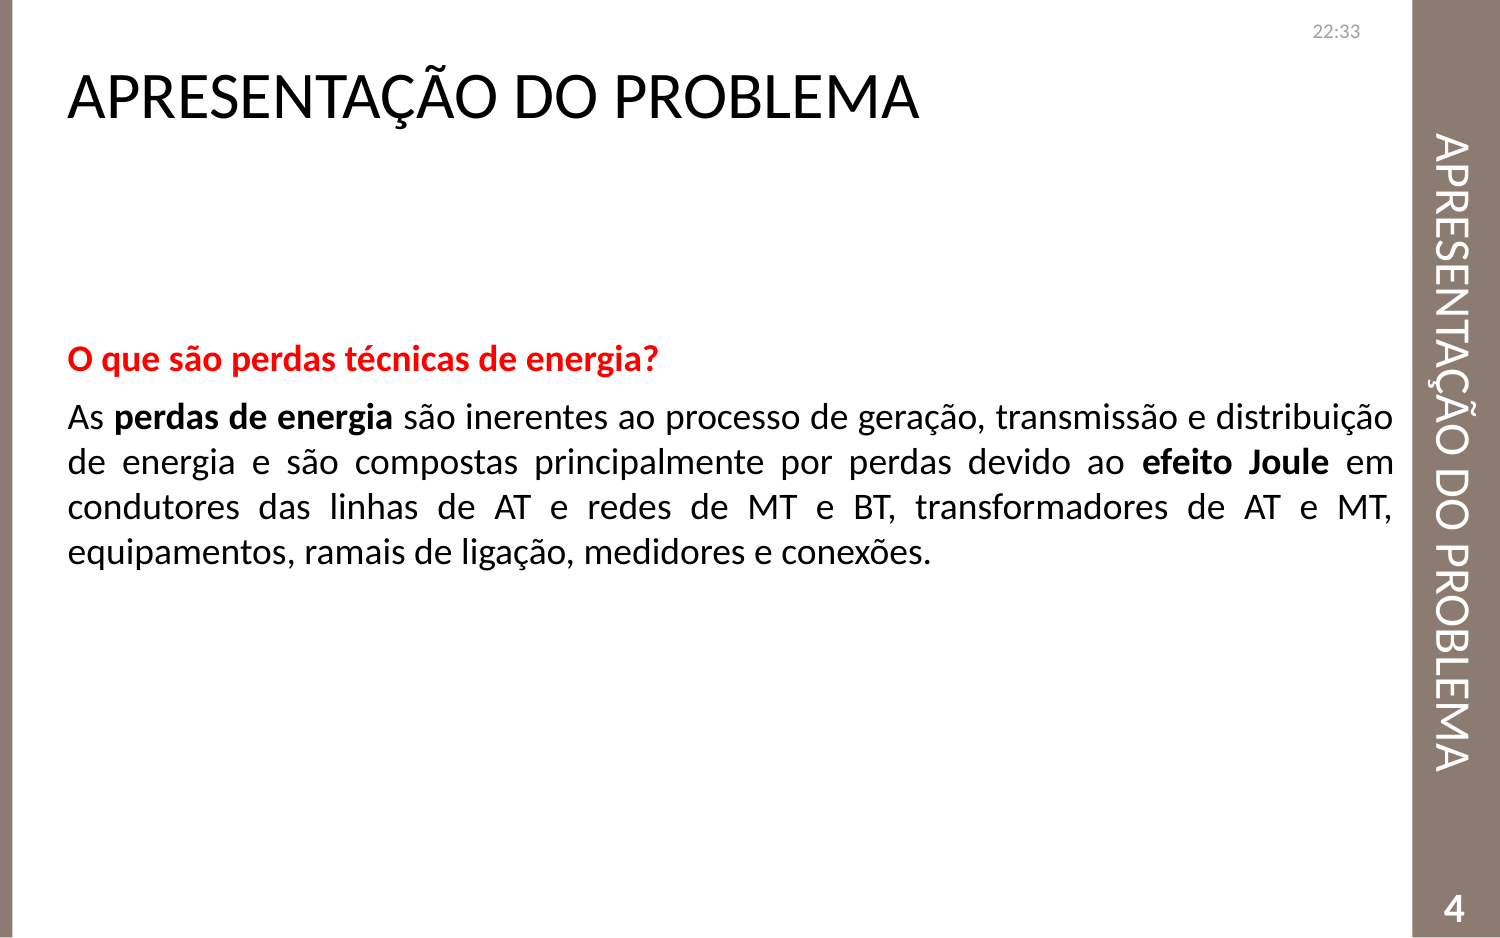

Apresentação do Problema
22:33
# Apresentação do Problema
O que são perdas técnicas de energia?
As perdas de energia são inerentes ao processo de geração, transmissão e distribuição de energia e são compostas principalmente por perdas devido ao efeito Joule em condutores das linhas de AT e redes de MT e BT, transformadores de AT e MT, equipamentos, ramais de ligação, medidores e conexões.
4